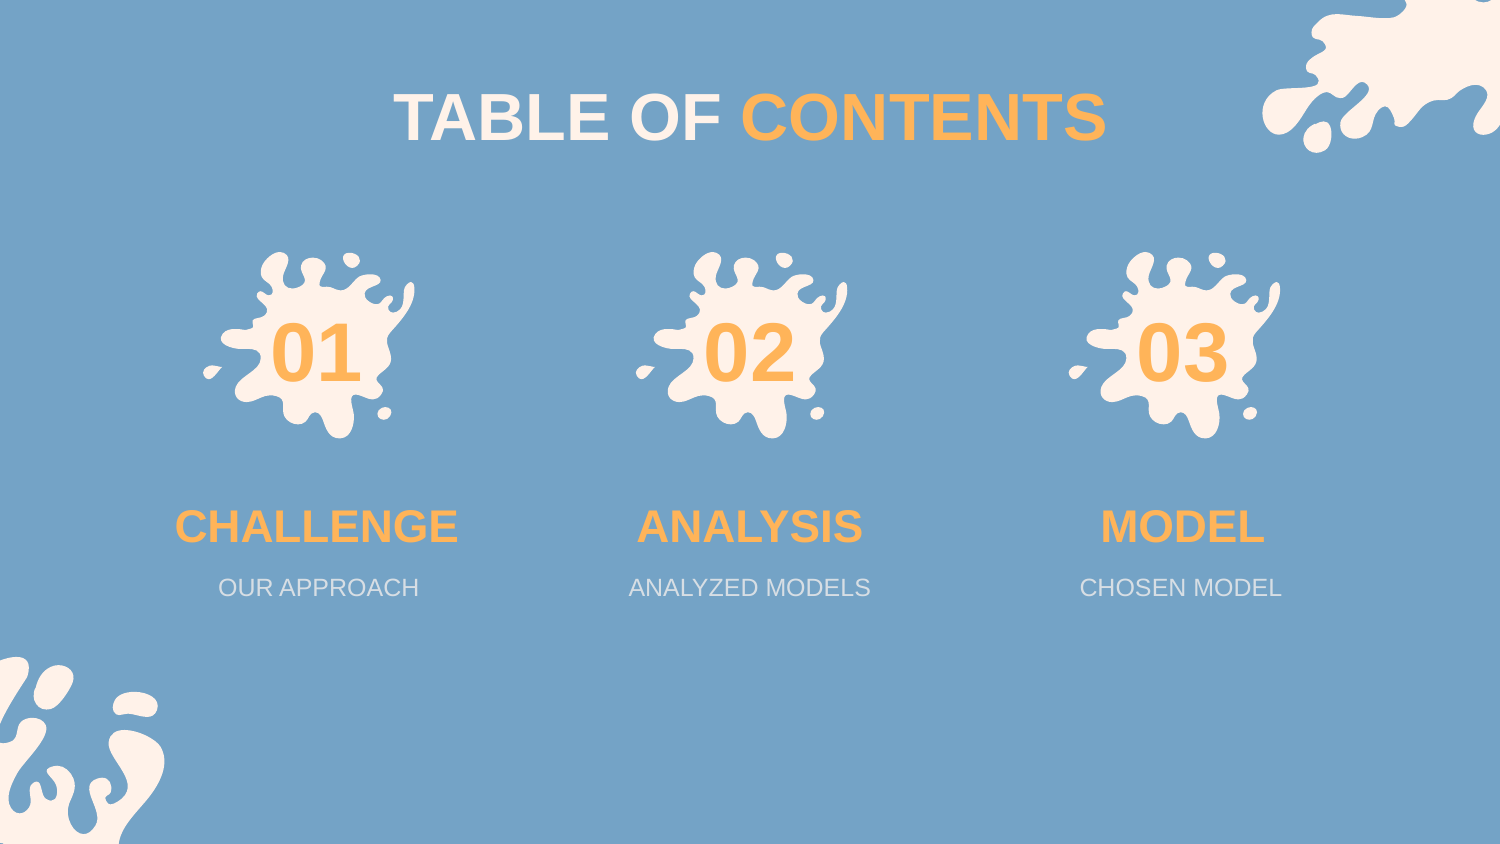

TABLE OF CONTENTS

# 01
02
03
CHALLENGE
MODEL
ANALYSIS
OUR APPROACH
ANALYZED MODELS
CHOSEN MODEL